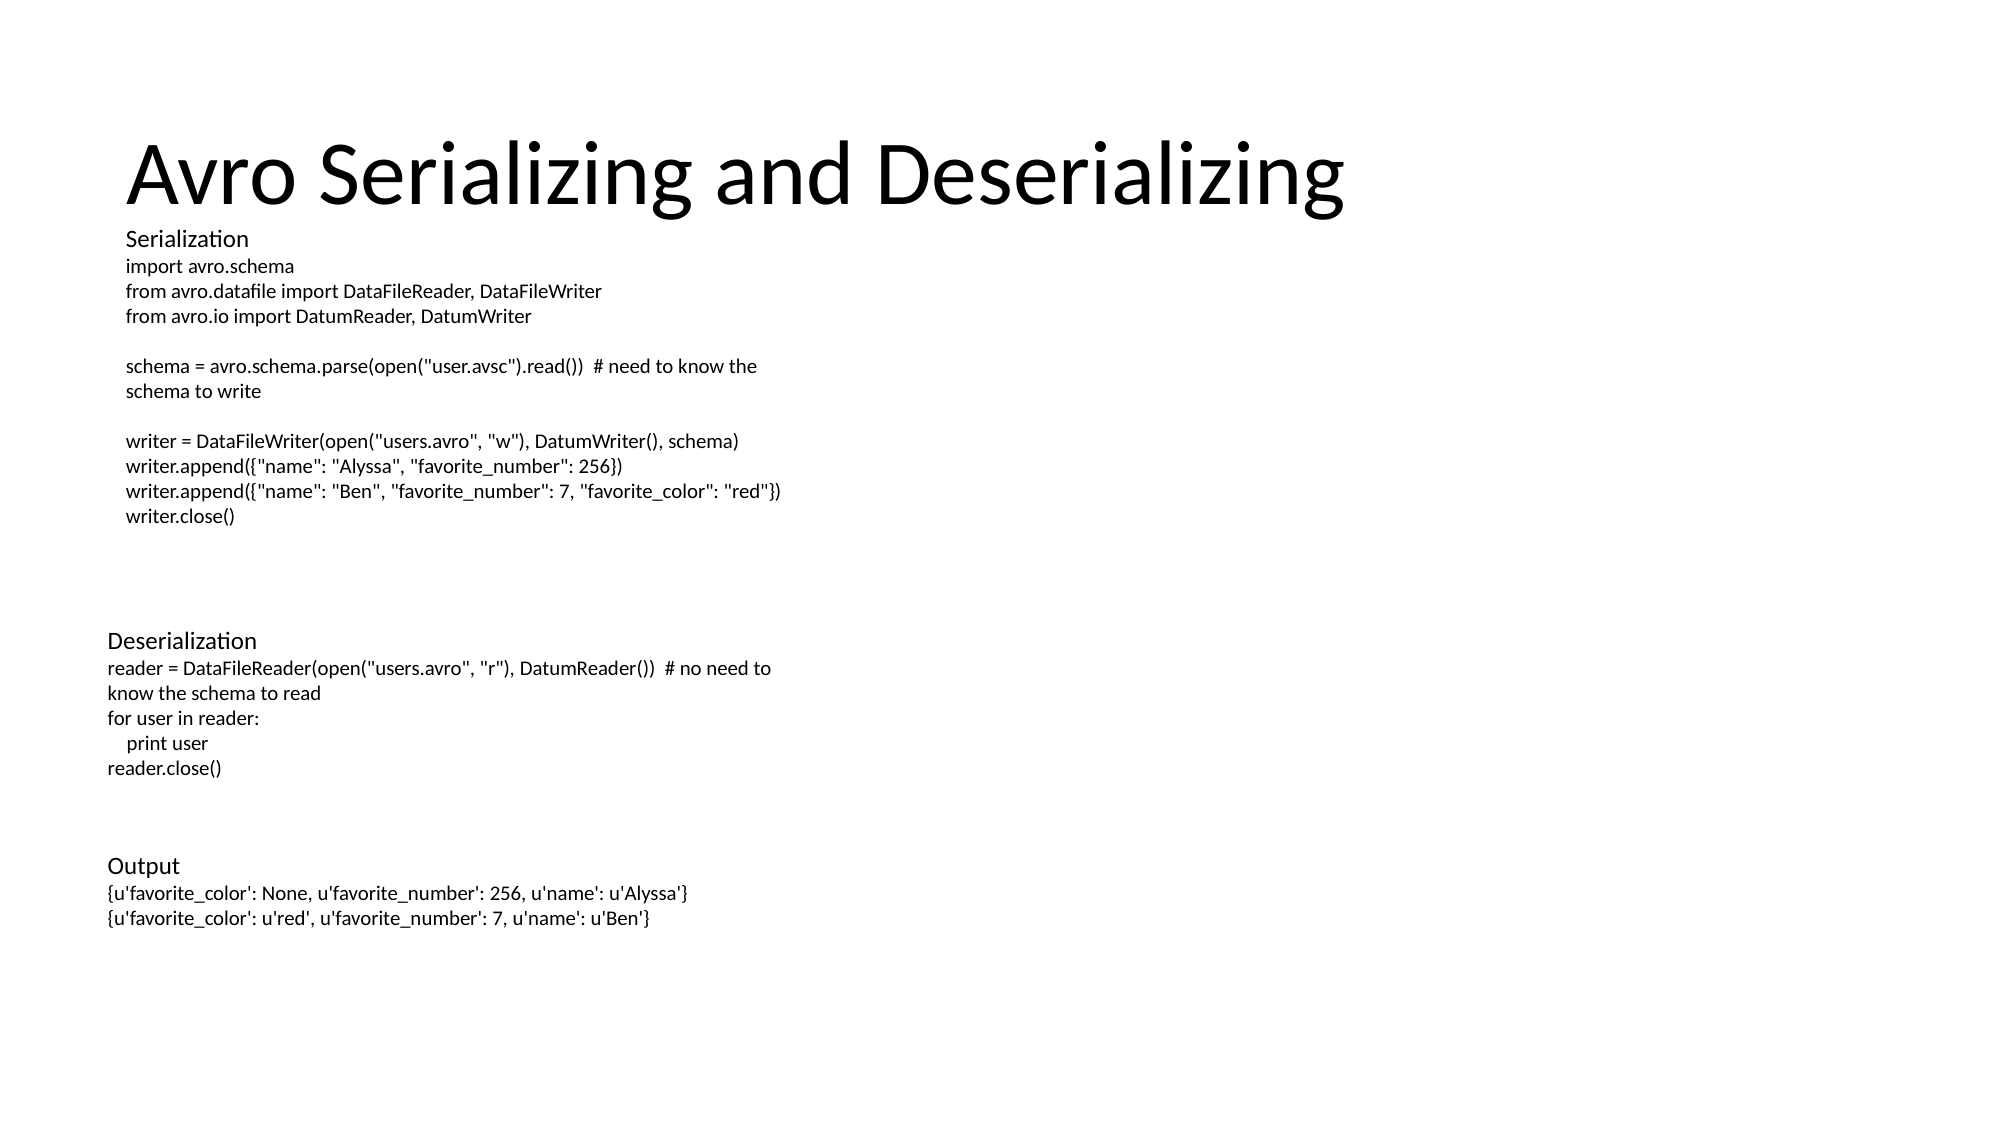

# Avro Serializing and Deserializing
Serialization
import avro.schema
from avro.datafile import DataFileReader, DataFileWriter
from avro.io import DatumReader, DatumWriter

schema = avro.schema.parse(open("user.avsc").read())  # need to know the schema to write

writer = DataFileWriter(open("users.avro", "w"), DatumWriter(), schema)
writer.append({"name": "Alyssa", "favorite_number": 256})
writer.append({"name": "Ben", "favorite_number": 7, "favorite_color": "red"})
writer.close()
Deserialization
reader = DataFileReader(open("users.avro", "r"), DatumReader())  # no need to know the schema to read
for user in reader:
    print user
reader.close()
Output
{u'favorite_color': None, u'favorite_number': 256, u'name': u'Alyssa'}
{u'favorite_color': u'red', u'favorite_number': 7, u'name': u'Ben'}